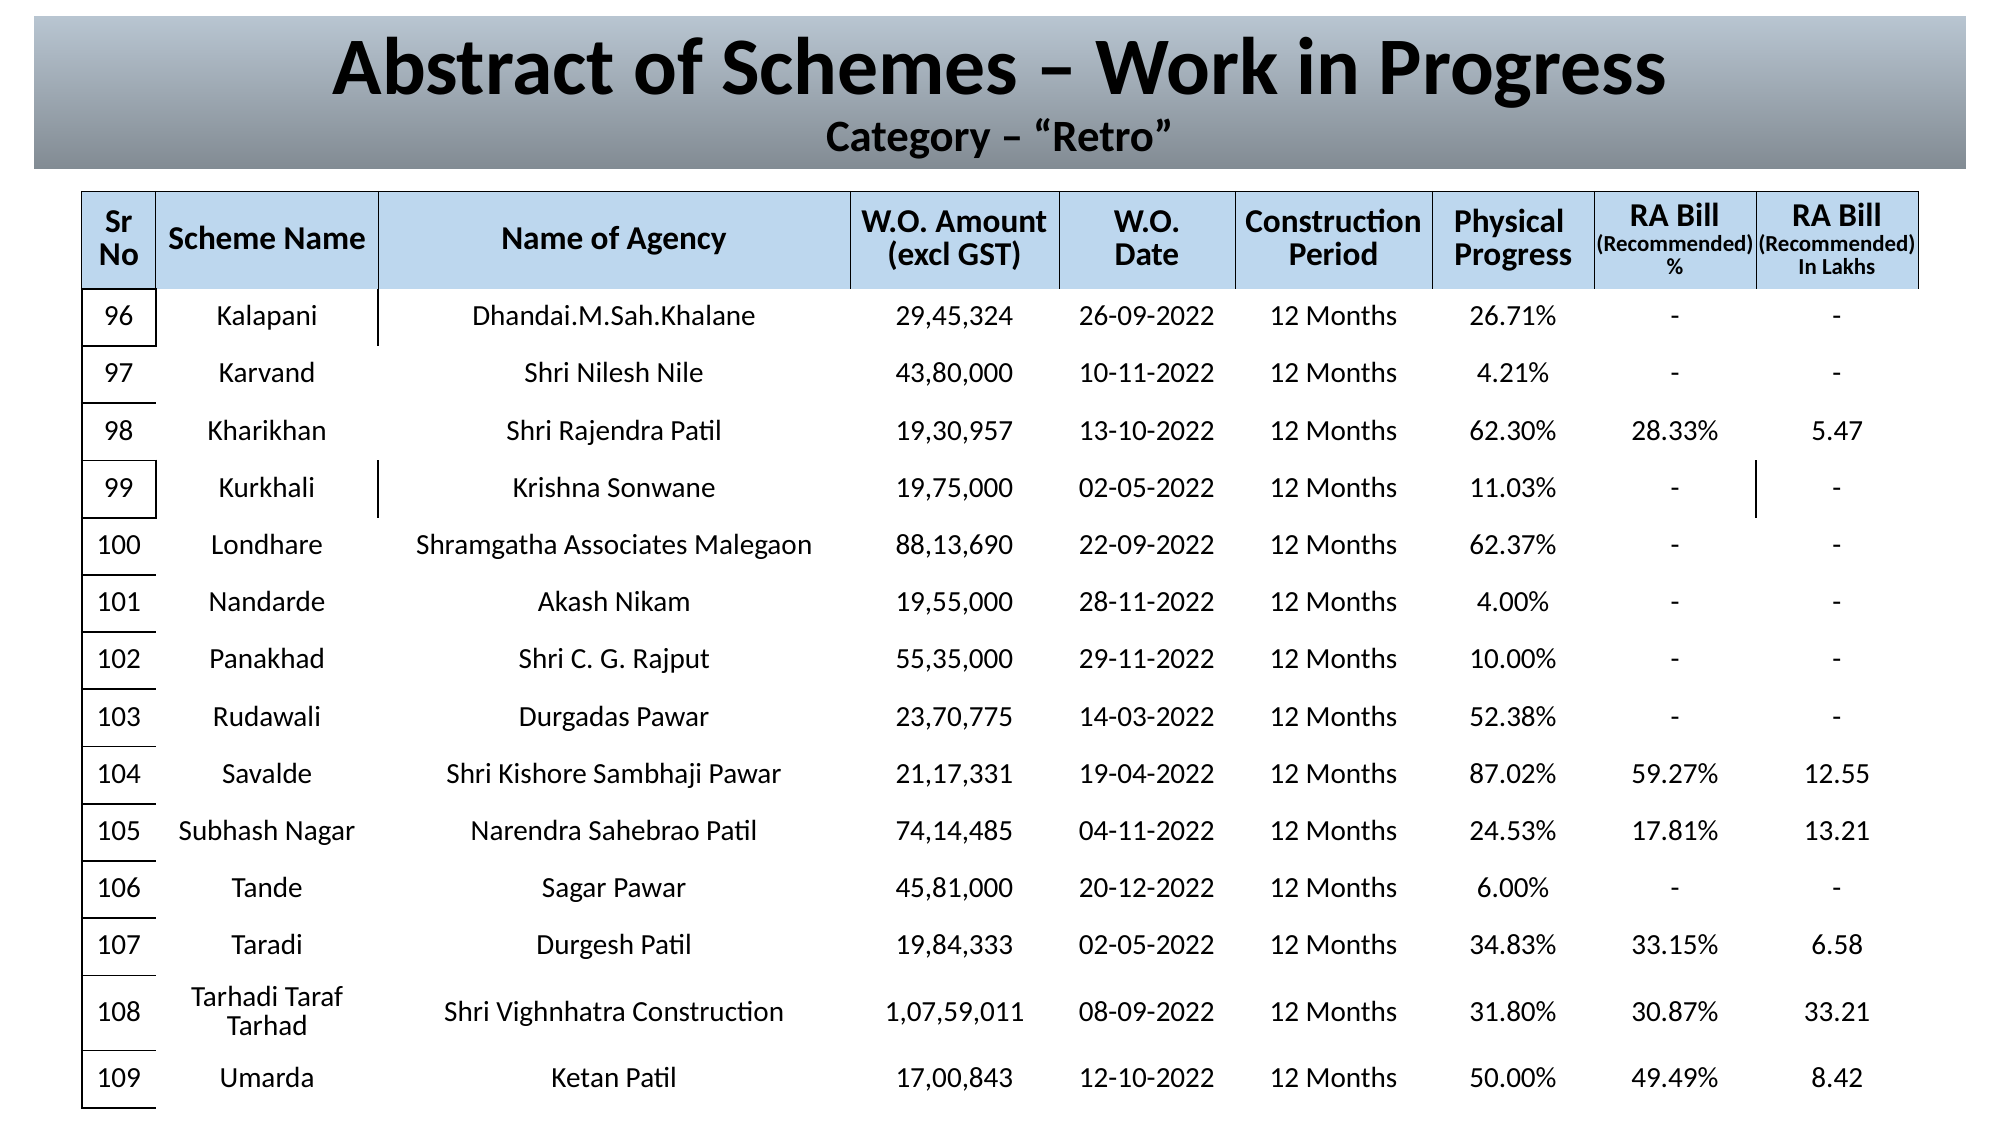

# Abstract of Schemes – Work in Progress Category – “Retro”
| Sr No | Scheme Name | Name of Agency | W.O. Amount (excl GST) | W.O. Date | Construction Period | Physical Progress | RA Bill (Recommended) % | RA Bill (Recommended) In Lakhs |
| --- | --- | --- | --- | --- | --- | --- | --- | --- |
| 96 | Kalapani | Dhandai.M.Sah.Khalane | 29,45,324 | 26-09-2022 | 12 Months | 26.71% | - | - |
| --- | --- | --- | --- | --- | --- | --- | --- | --- |
| 97 | Karvand | Shri Nilesh Nile | 43,80,000 | 10-11-2022 | 12 Months | 4.21% | - | - |
| 98 | Kharikhan | Shri Rajendra Patil | 19,30,957 | 13-10-2022 | 12 Months | 62.30% | 28.33% | 5.47 |
| 99 | Kurkhali | Krishna Sonwane | 19,75,000 | 02-05-2022 | 12 Months | 11.03% | - | - |
| 100 | Londhare | Shramgatha Associates Malegaon | 88,13,690 | 22-09-2022 | 12 Months | 62.37% | - | - |
| 101 | Nandarde | Akash Nikam | 19,55,000 | 28-11-2022 | 12 Months | 4.00% | - | - |
| 102 | Panakhad | Shri C. G. Rajput | 55,35,000 | 29-11-2022 | 12 Months | 10.00% | - | - |
| 103 | Rudawali | Durgadas Pawar | 23,70,775 | 14-03-2022 | 12 Months | 52.38% | - | - |
| 104 | Savalde | Shri Kishore Sambhaji Pawar | 21,17,331 | 19-04-2022 | 12 Months | 87.02% | 59.27% | 12.55 |
| 105 | Subhash Nagar | Narendra Sahebrao Patil | 74,14,485 | 04-11-2022 | 12 Months | 24.53% | 17.81% | 13.21 |
| 106 | Tande | Sagar Pawar | 45,81,000 | 20-12-2022 | 12 Months | 6.00% | - | - |
| 107 | Taradi | Durgesh Patil | 19,84,333 | 02-05-2022 | 12 Months | 34.83% | 33.15% | 6.58 |
| 108 | Tarhadi Taraf Tarhad | Shri Vighnhatra Construction | 1,07,59,011 | 08-09-2022 | 12 Months | 31.80% | 30.87% | 33.21 |
| 109 | Umarda | Ketan Patil | 17,00,843 | 12-10-2022 | 12 Months | 50.00% | 49.49% | 8.42 |